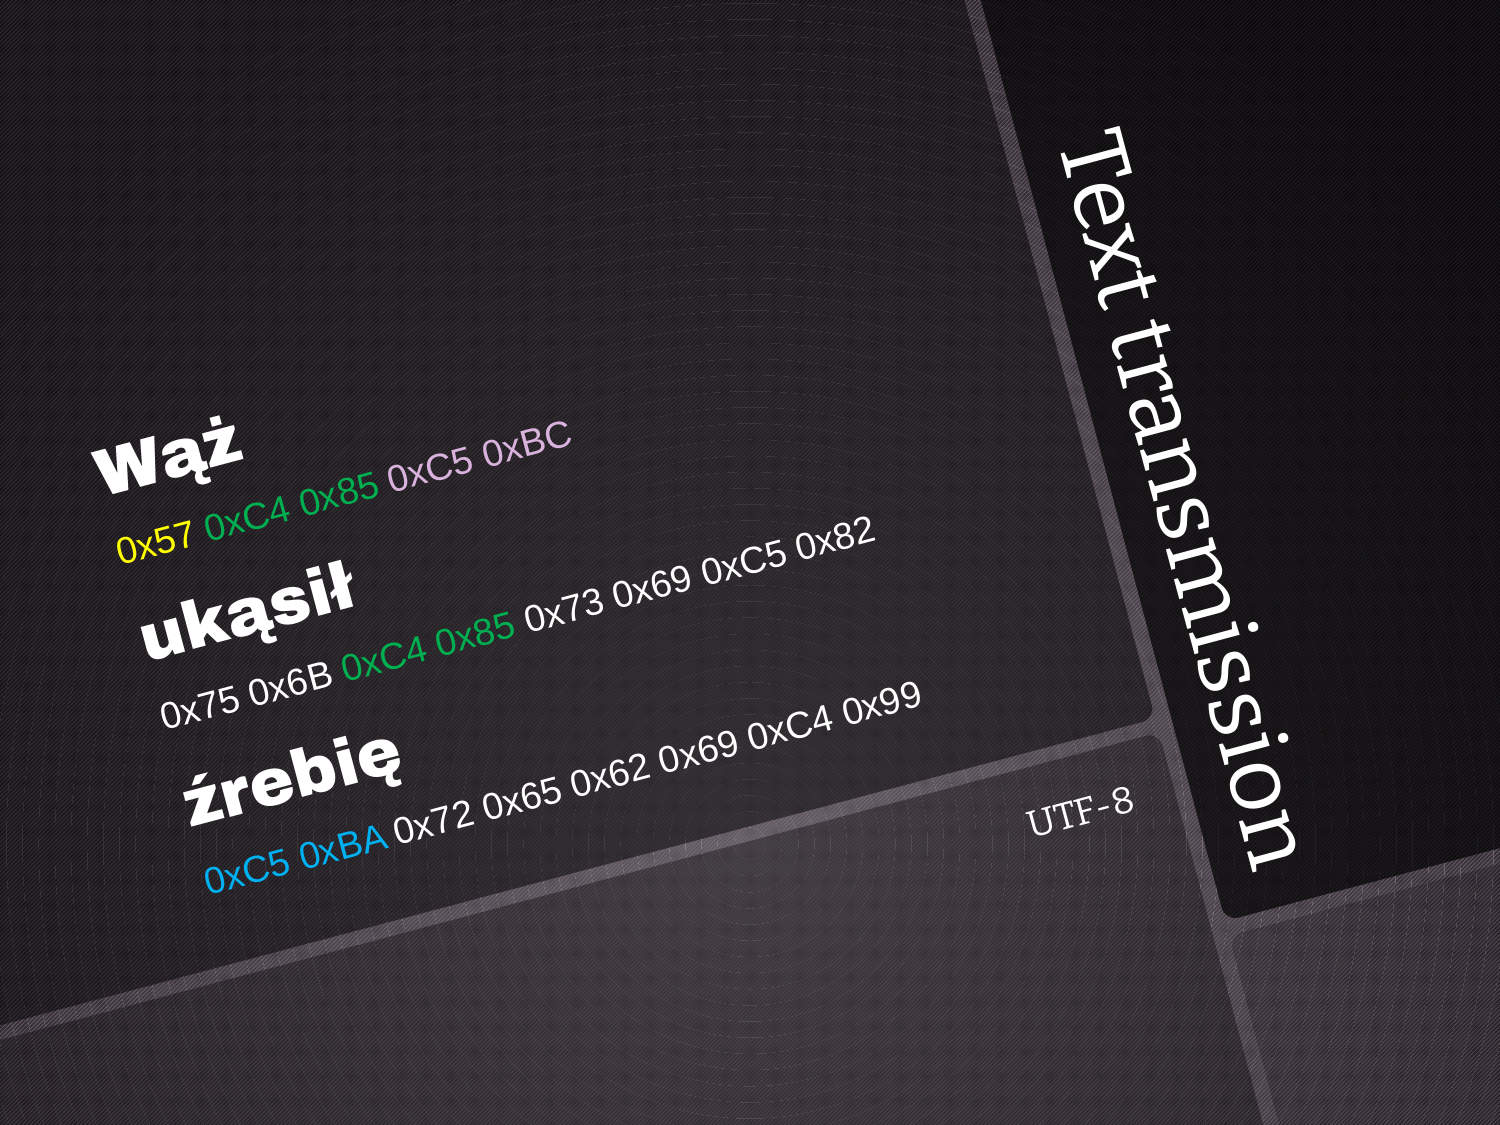

Wąż
0x57 0xC4 0x85 0xC5 0xBC
ukąsił
0x75 0x6B 0xC4 0x85 0x73 0x69 0xC5 0x82
źrebię
0xC5 0xBA 0x72 0x65 0x62 0x69 0xC4 0x99
# Text transmission
UTF-8